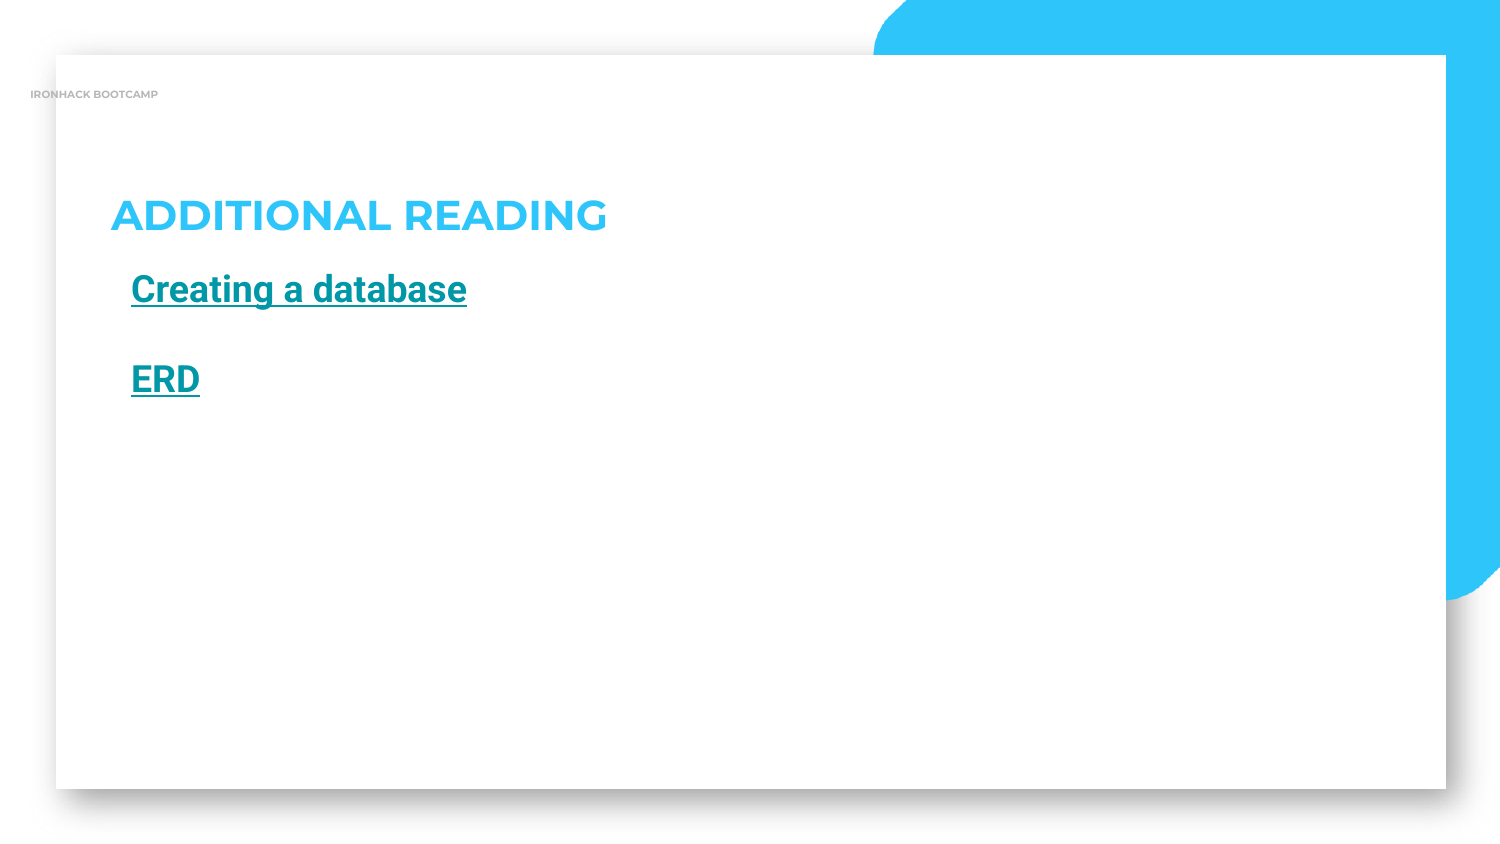

IRONHACK BOOTCAMP
ADDITIONAL READING
Creating a database

ERD